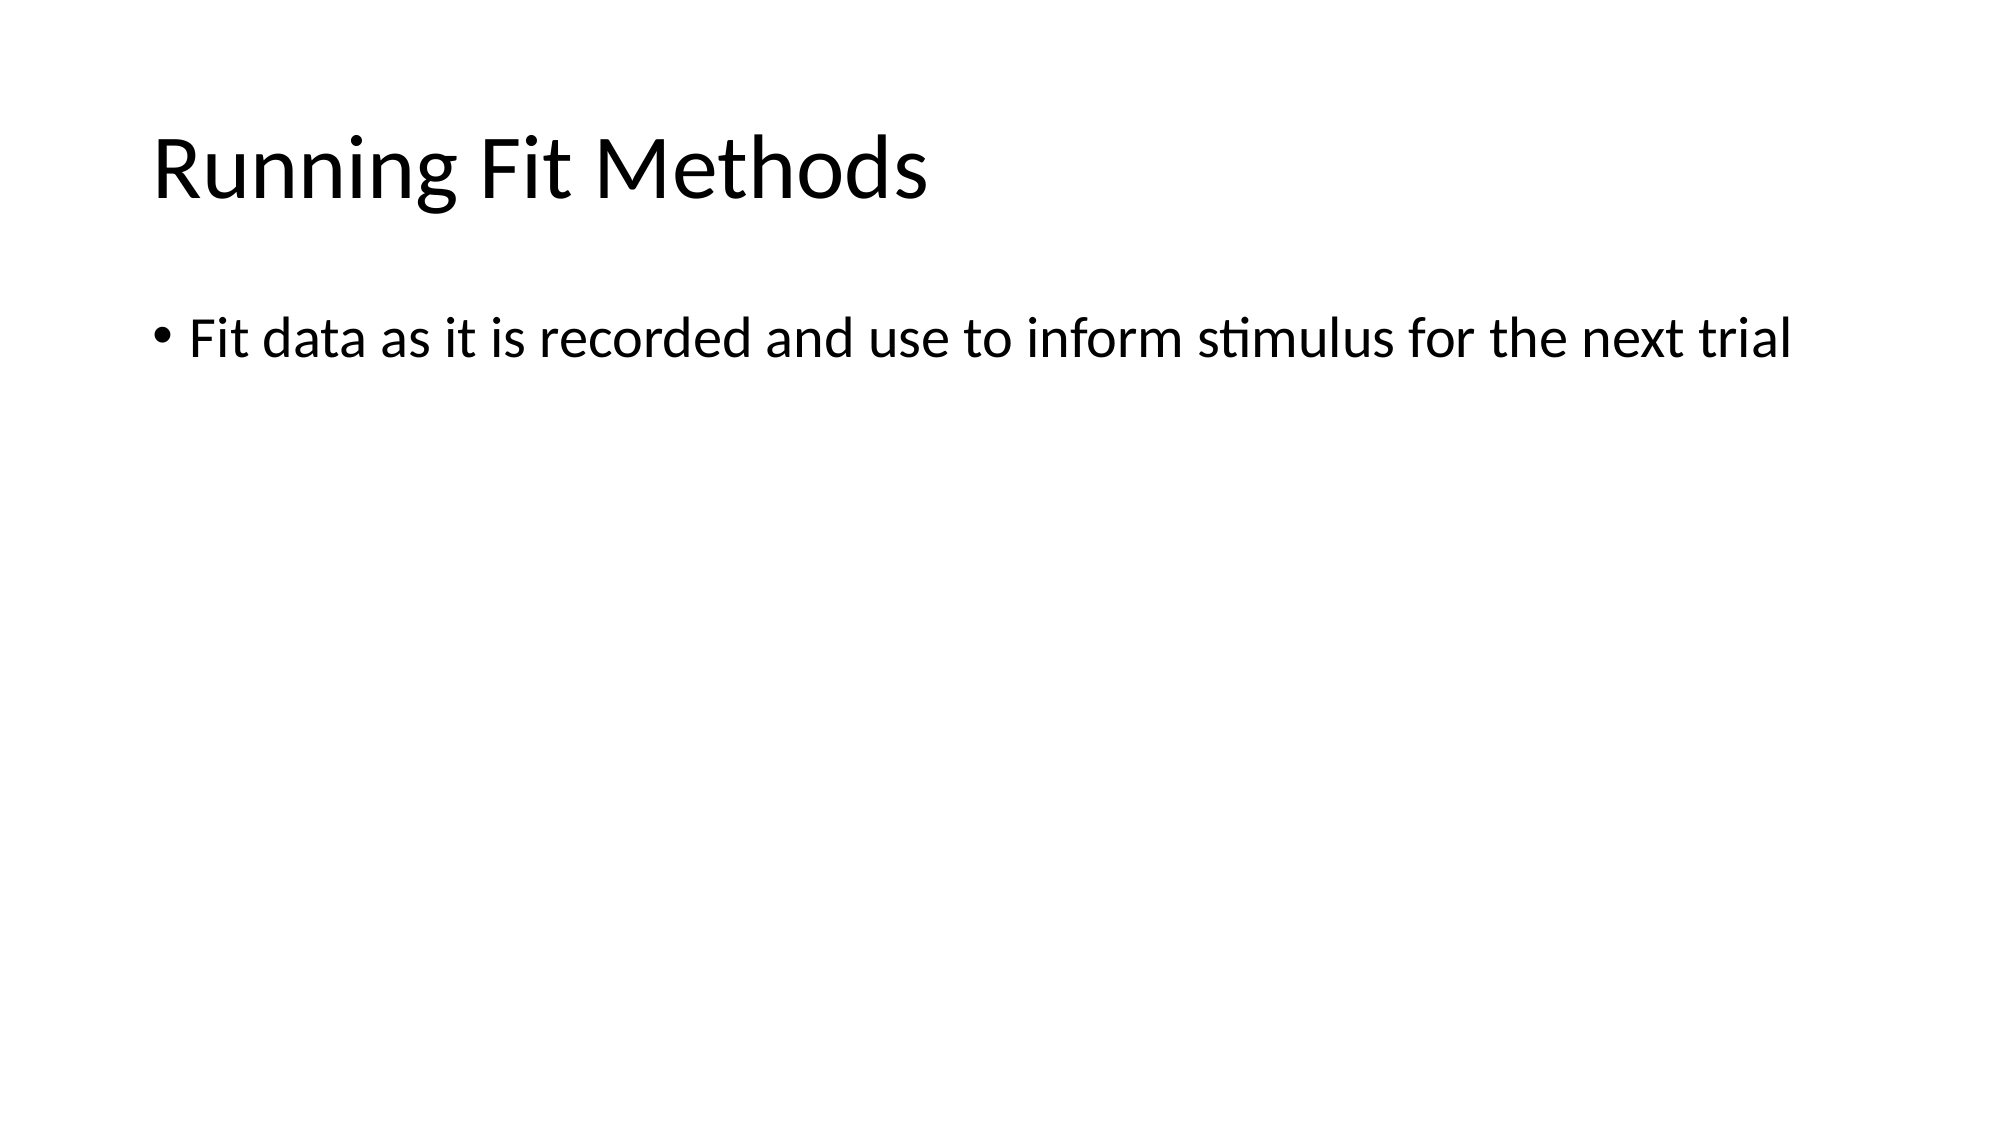

# Running Fit Methods
Fit data as it is recorded and use to inform stimulus for the next trial